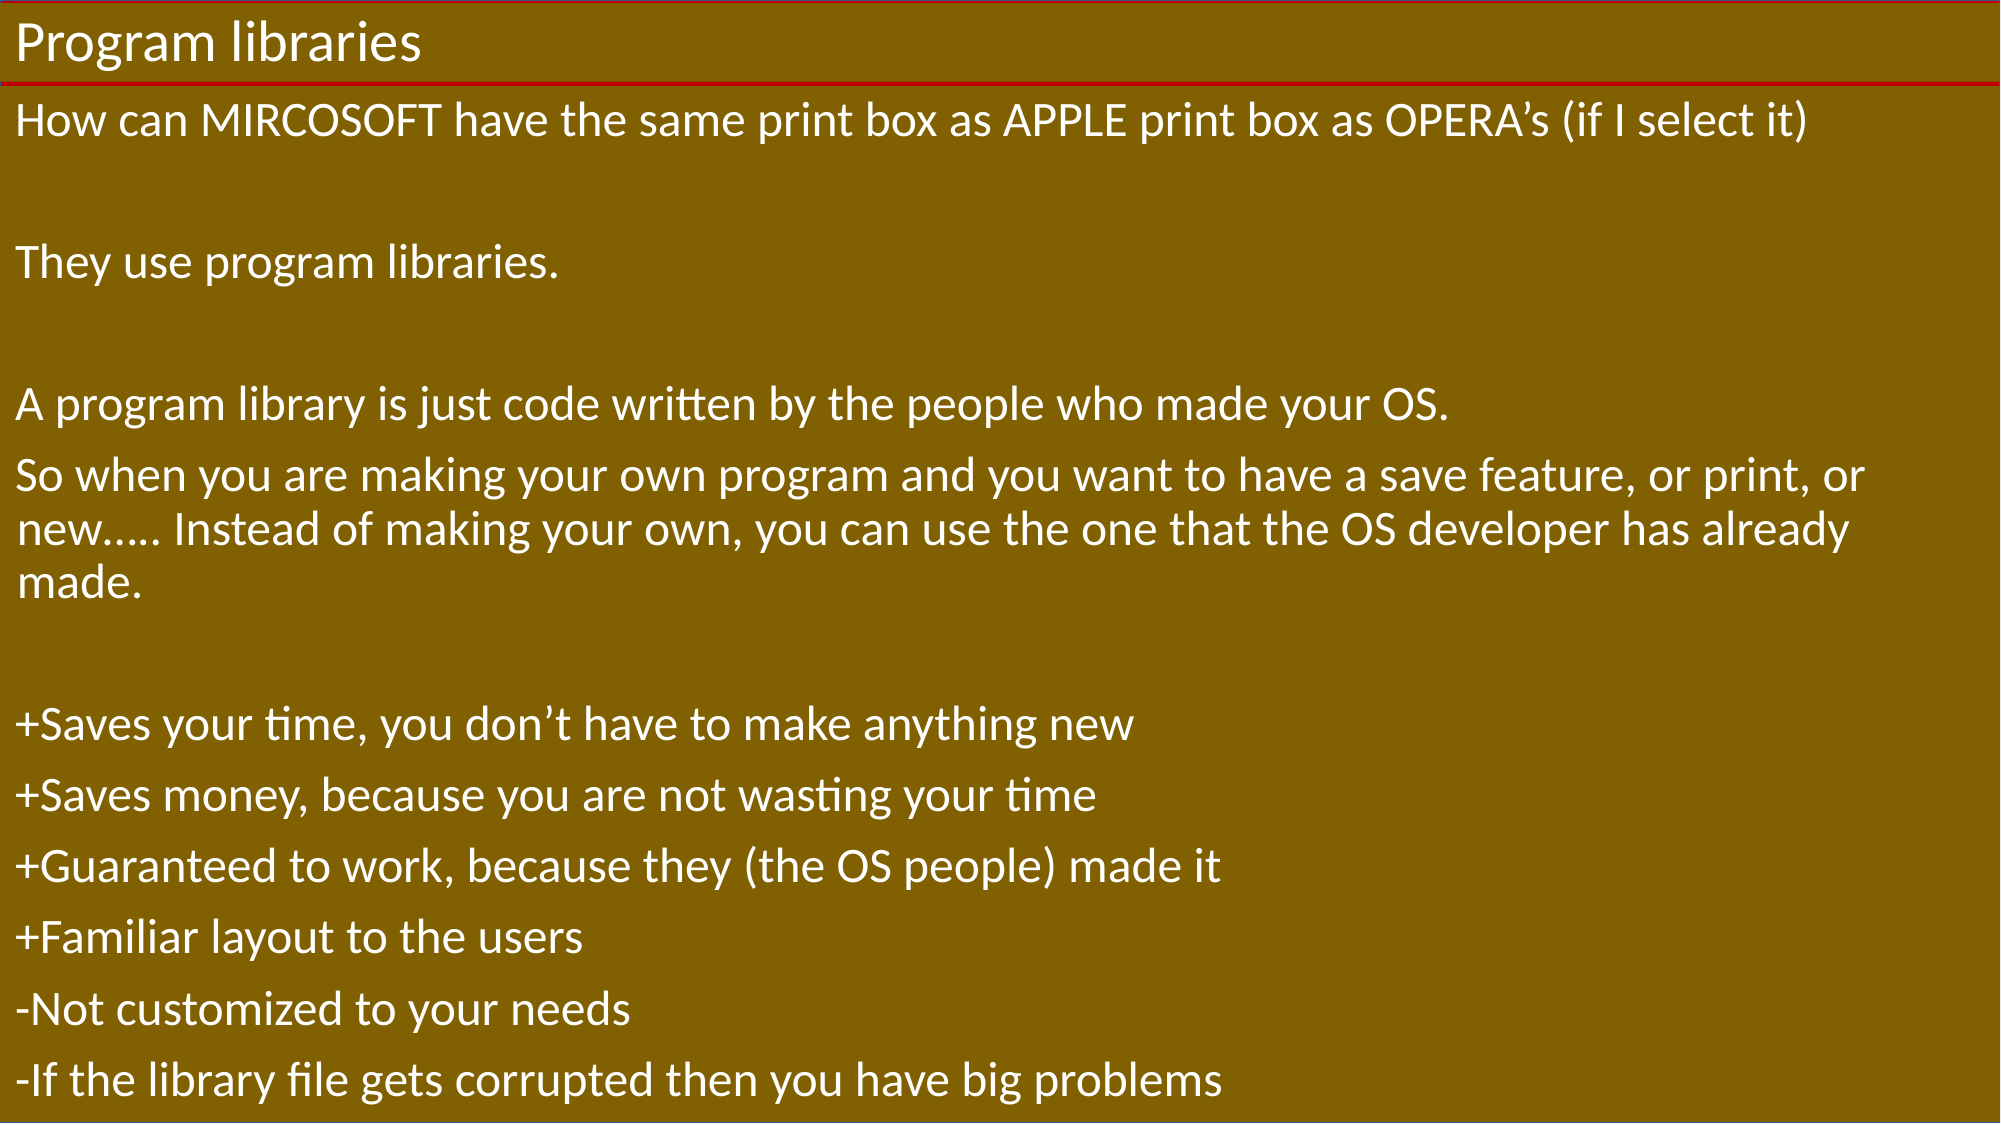

# Program libraries
How can MIRCOSOFT have the same print box as APPLE print box as OPERA’s (if I select it)

They use program libraries.

A program library is just code written by the people who made your OS.
So when you are making your own program and you want to have a save feature, or print, or new….. Instead of making your own, you can use the one that the OS developer has already made.

+Saves your time, you don’t have to make anything new
+Saves money, because you are not wasting your time
+Guaranteed to work, because they (the OS people) made it
+Familiar layout to the users
-Not customized to your needs
-If the library file gets corrupted then you have big problems